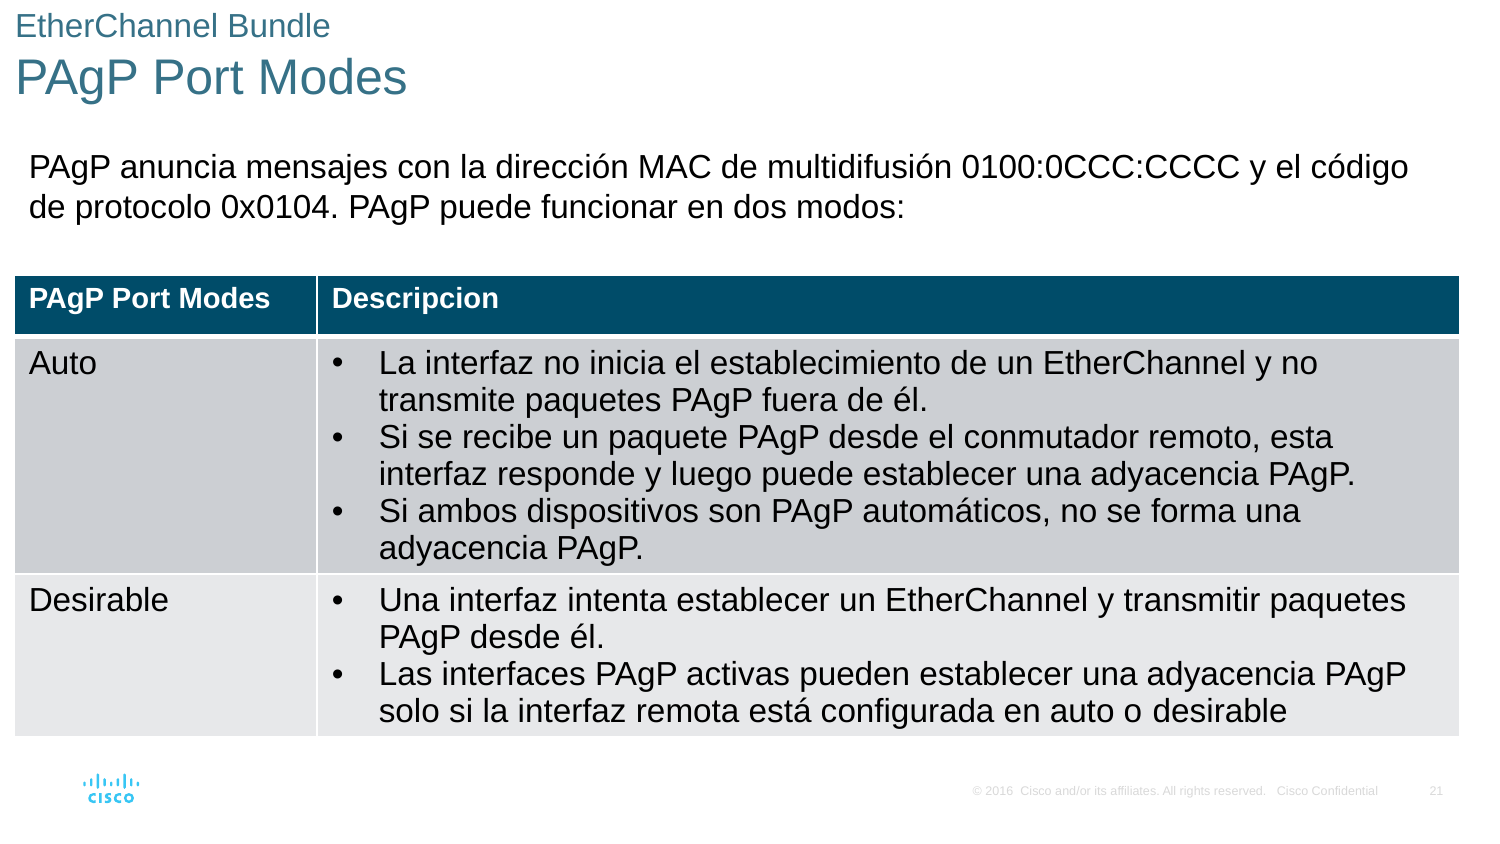

# EtherChannel Bundle PAgP Port Modes
PAgP anuncia mensajes con la dirección MAC de multidifusión 0100:0CCC:CCCC y el código de protocolo 0x0104. PAgP puede funcionar en dos modos:
| PAgP Port Modes | Descripcion |
| --- | --- |
| Auto | La interfaz no inicia el establecimiento de un EtherChannel y no transmite paquetes PAgP fuera de él. Si se recibe un paquete PAgP desde el conmutador remoto, esta interfaz responde y luego puede establecer una adyacencia PAgP. Si ambos dispositivos son PAgP automáticos, no se forma una adyacencia PAgP. |
| Desirable | Una interfaz intenta establecer un EtherChannel y transmitir paquetes PAgP desde él. Las interfaces PAgP activas pueden establecer una adyacencia PAgP solo si la interfaz remota está configurada en auto o desirable |